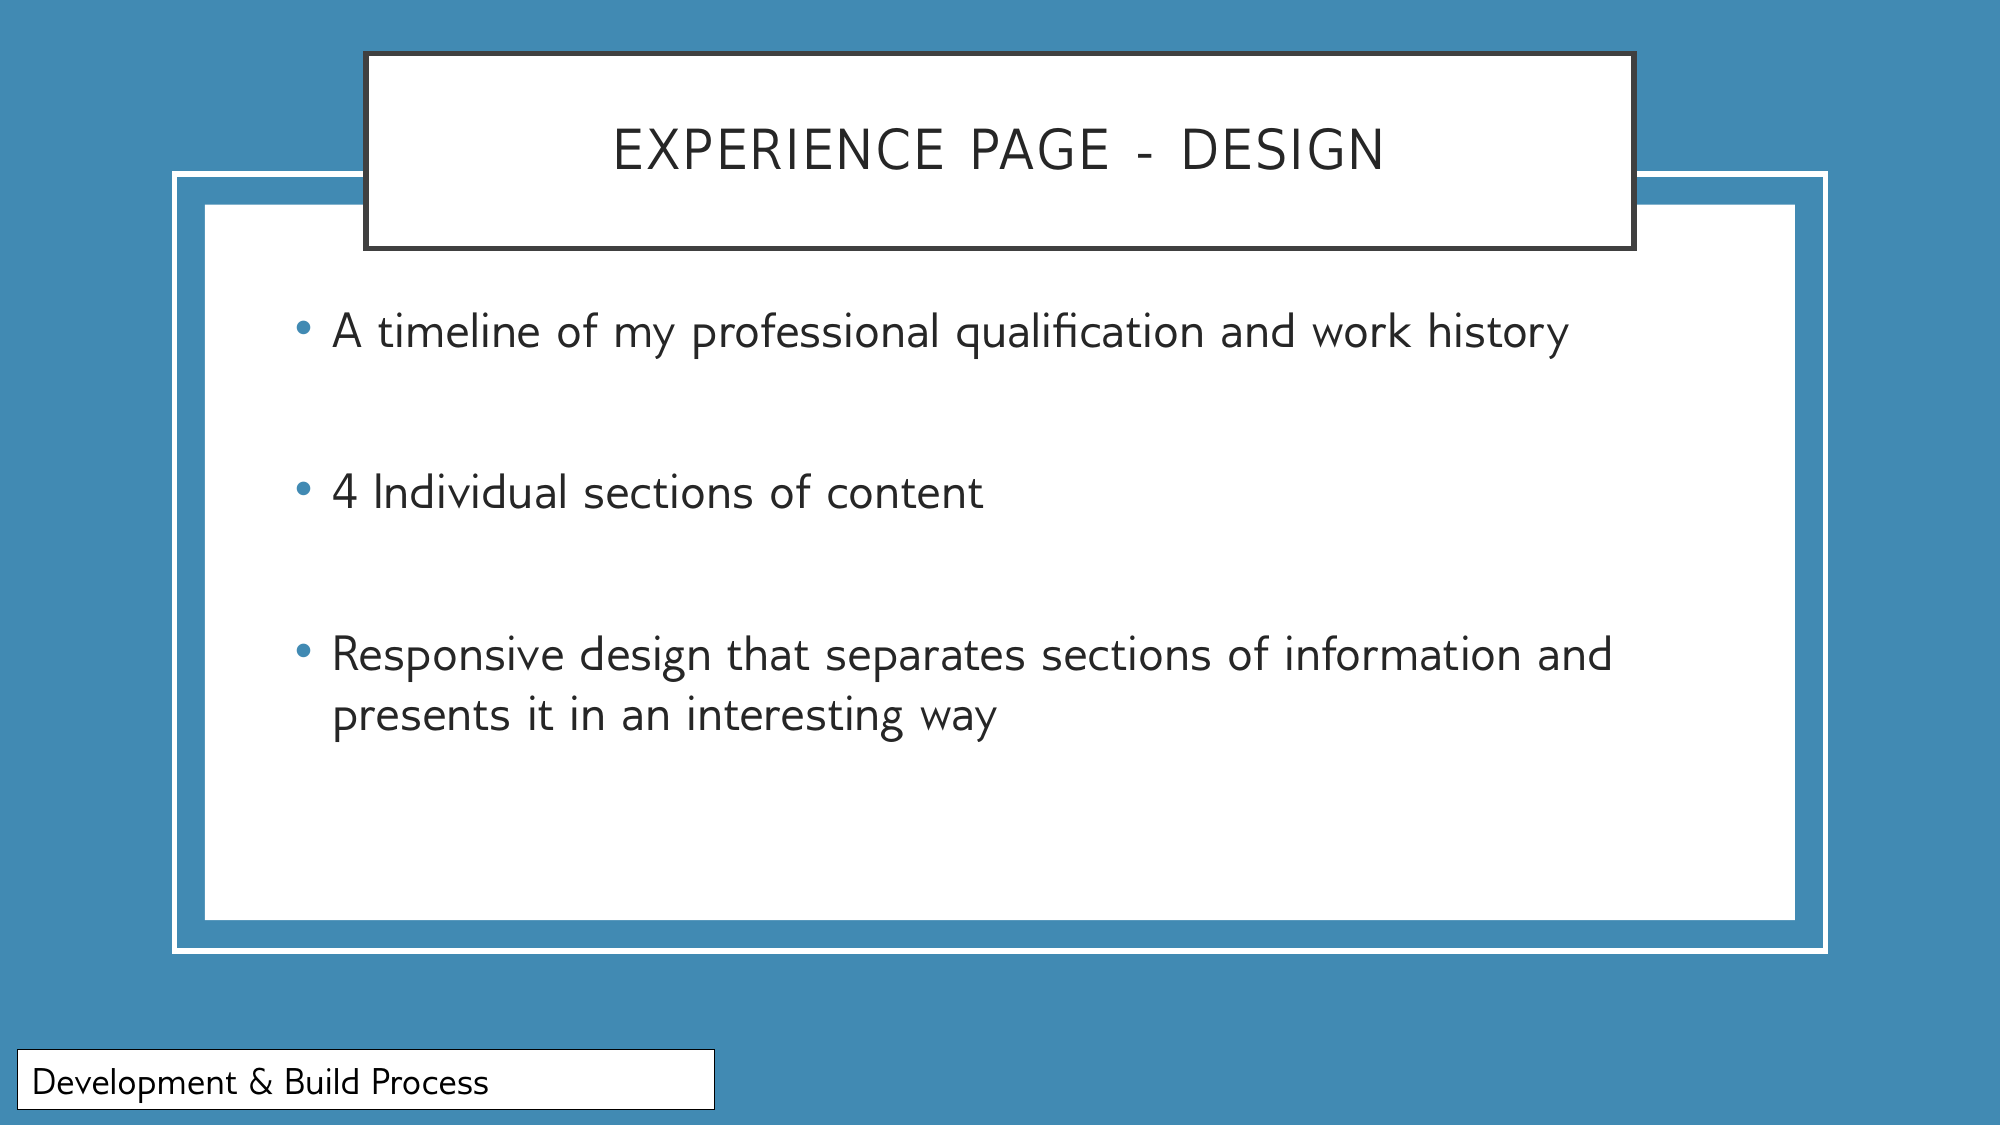

# EXPERIENCE PAGE - DESIGN

A timeline of my professional qualification and work history

4 Individual sections of content

Responsive design that separates sections of information and presents it in an interesting way
Development & Build Process